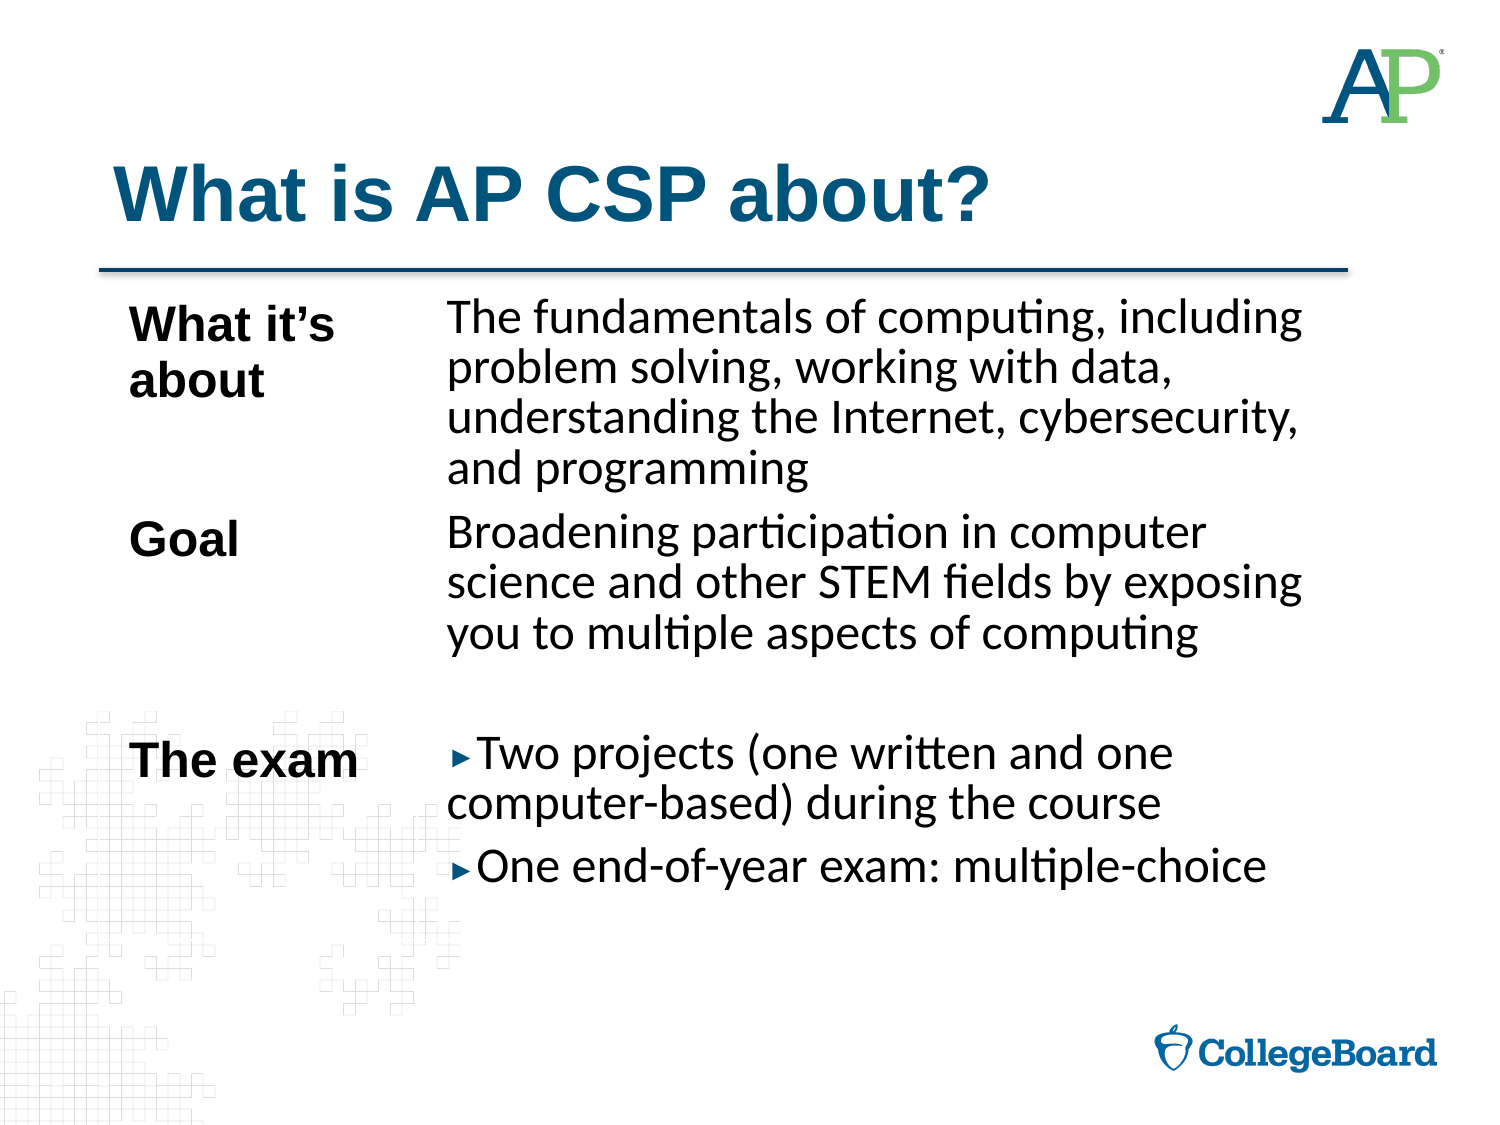

# What is AP CSP about?
| What it’s about | The fundamentals of computing, including problem solving, working with data, understanding the Internet, cybersecurity, and programming |
| --- | --- |
| Goal | Broadening participation in computer science and other STEM fields by exposing you to multiple aspects of computing |
| The exam | Two projects (one written and one computer-based) during the course One end-of-year exam: multiple-choice |